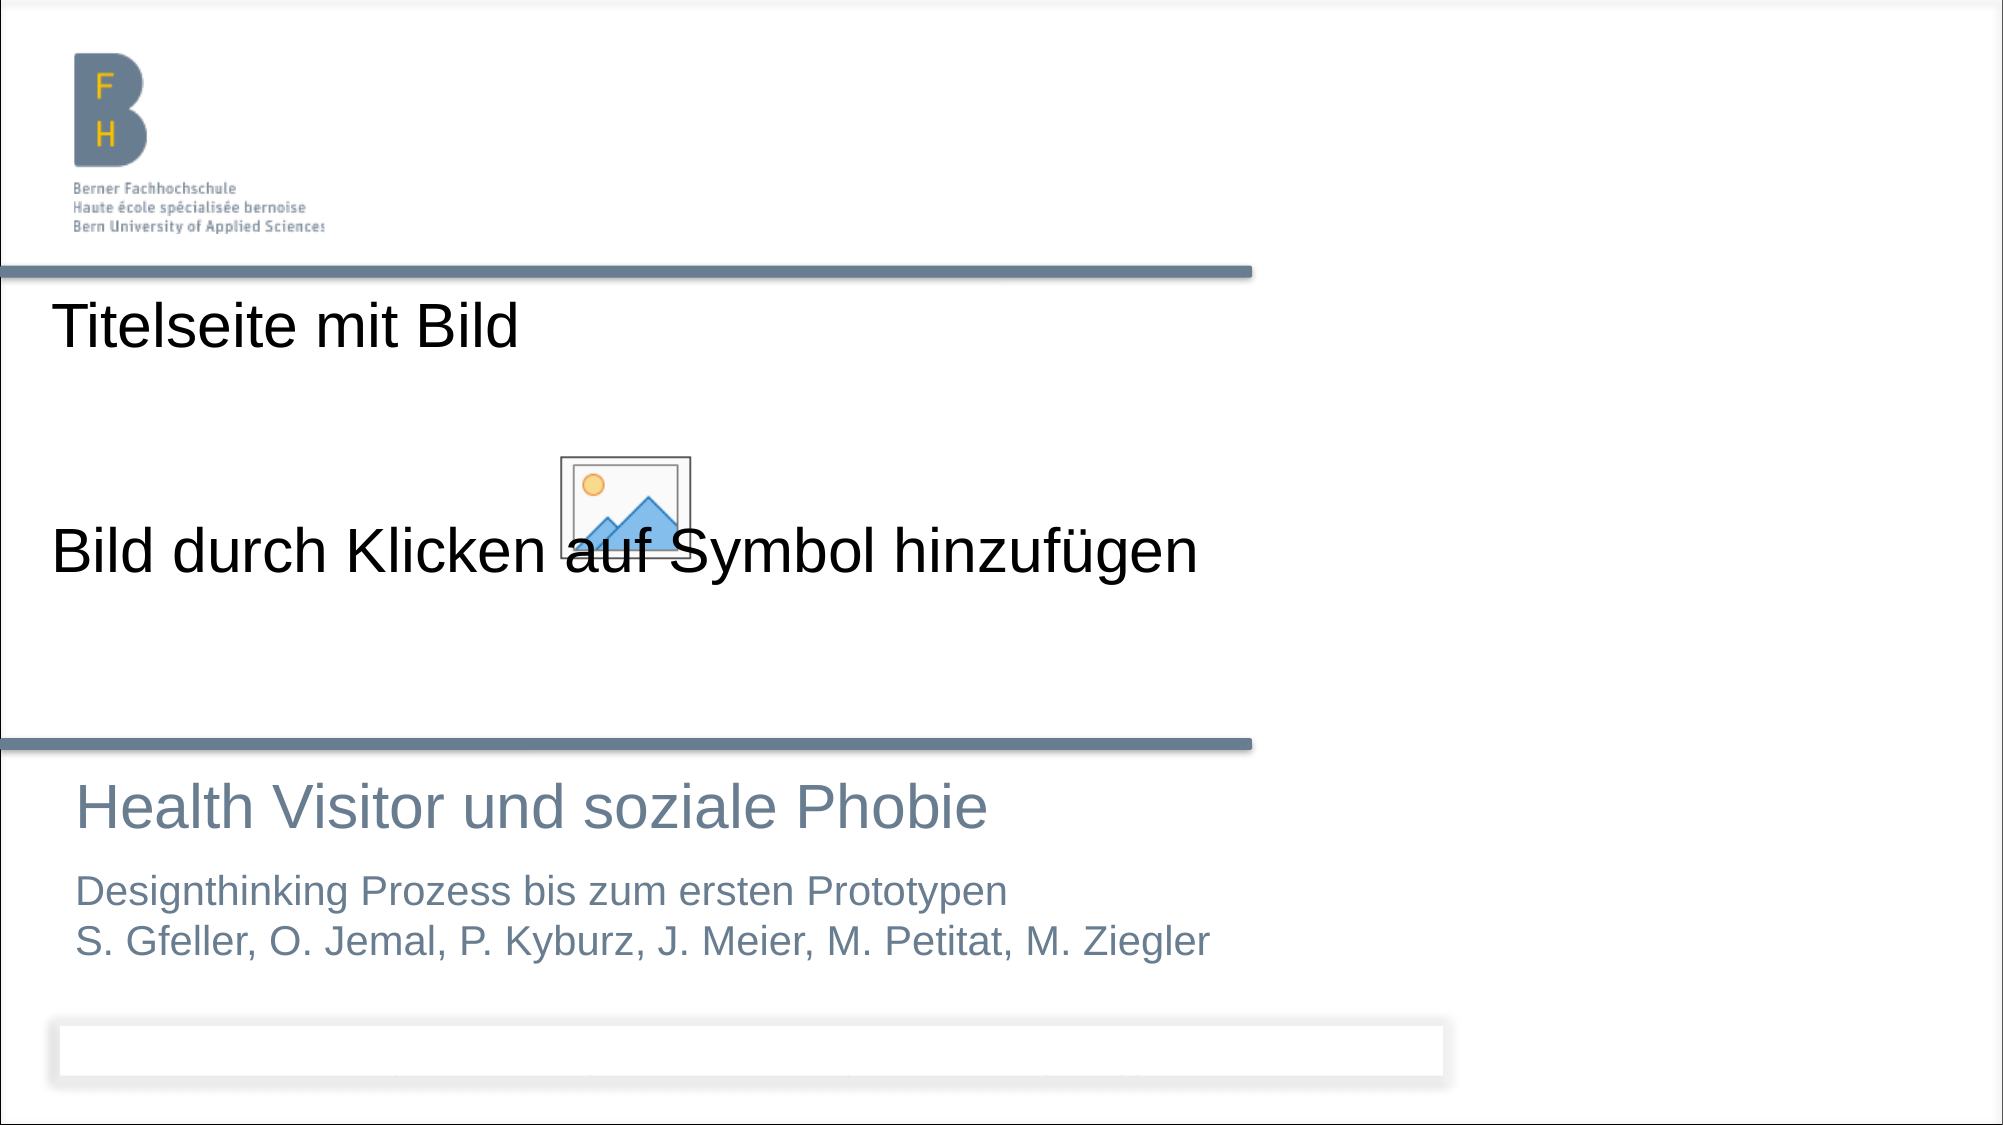

# Health Visitor und soziale Phobie
Designthinking Prozess bis zum ersten Prototypen
S. Gfeller, O. Jemal, P. Kyburz, J. Meier, M. Petitat, M. Ziegler